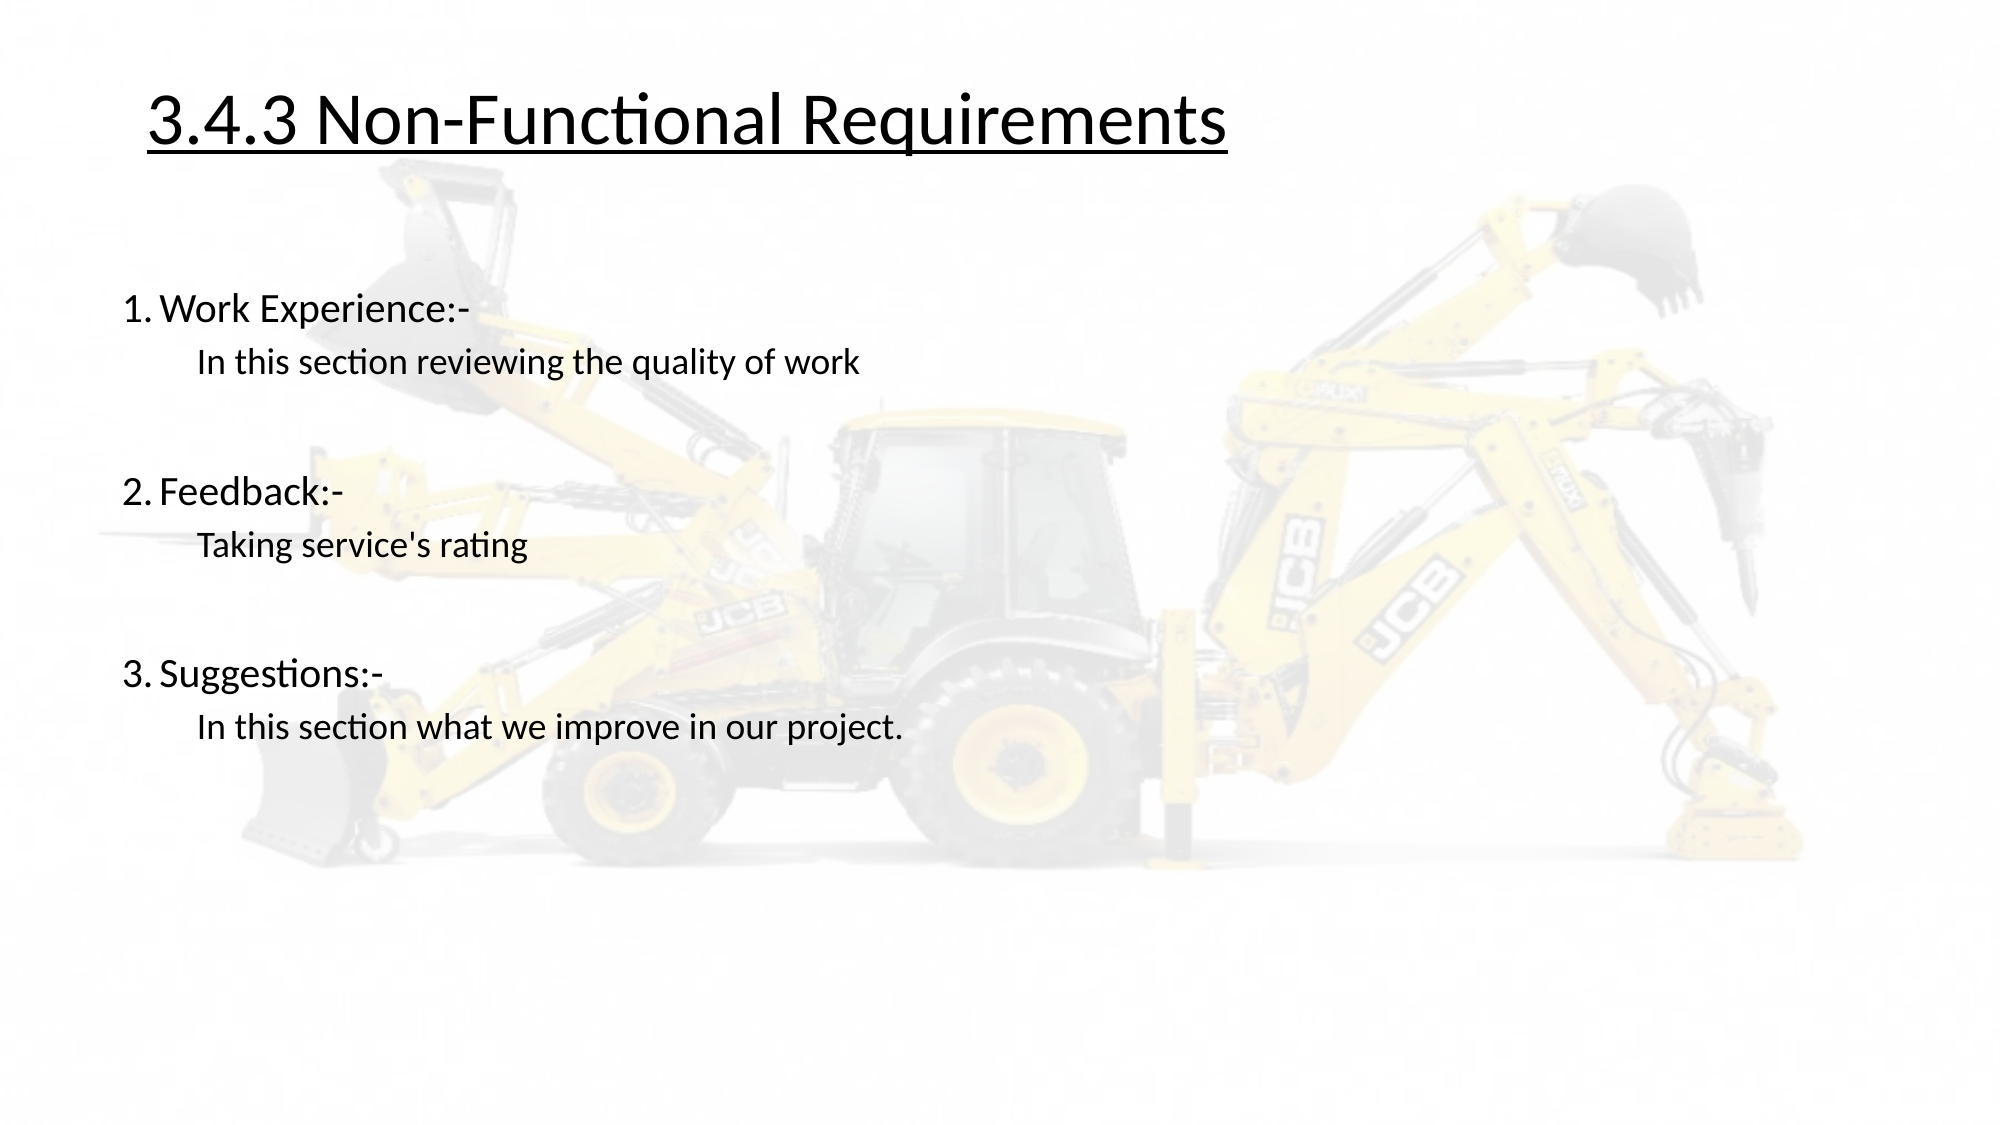

# 3.4.3 Non-Functional Requirements
Work Experience:-
In this section reviewing the quality of work

Feedback:-
Taking service's rating

Suggestions:-
In this section what we improve in our project.